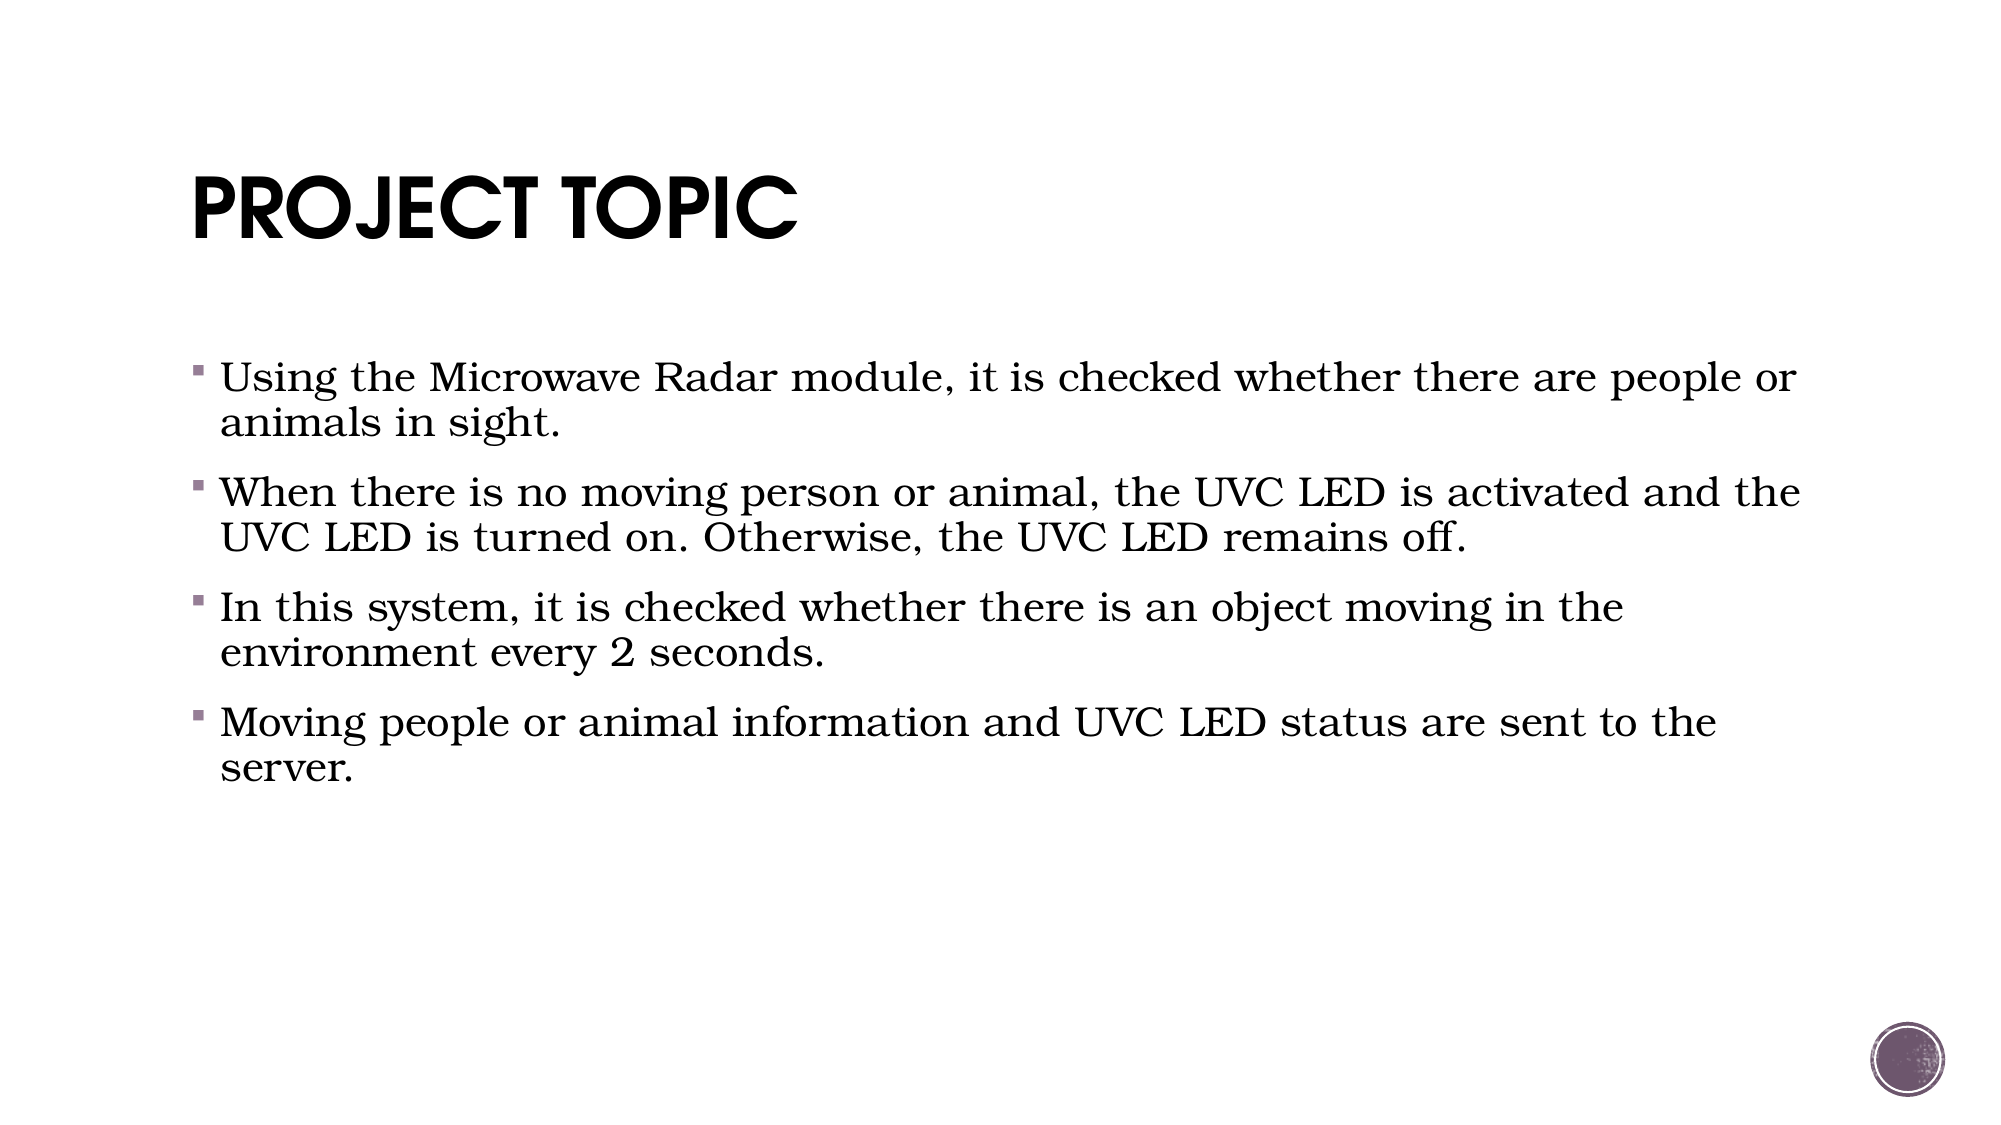

# PROJECT TOPIC
Using the Microwave Radar module, it is checked whether there are people or animals in sight.
When there is no moving person or animal, the UVC LED is activated and the UVC LED is turned on. Otherwise, the UVC LED remains off.
In this system, it is checked whether there is an object moving in the environment every 2 seconds.
Moving people or animal information and UVC LED status are sent to the server.